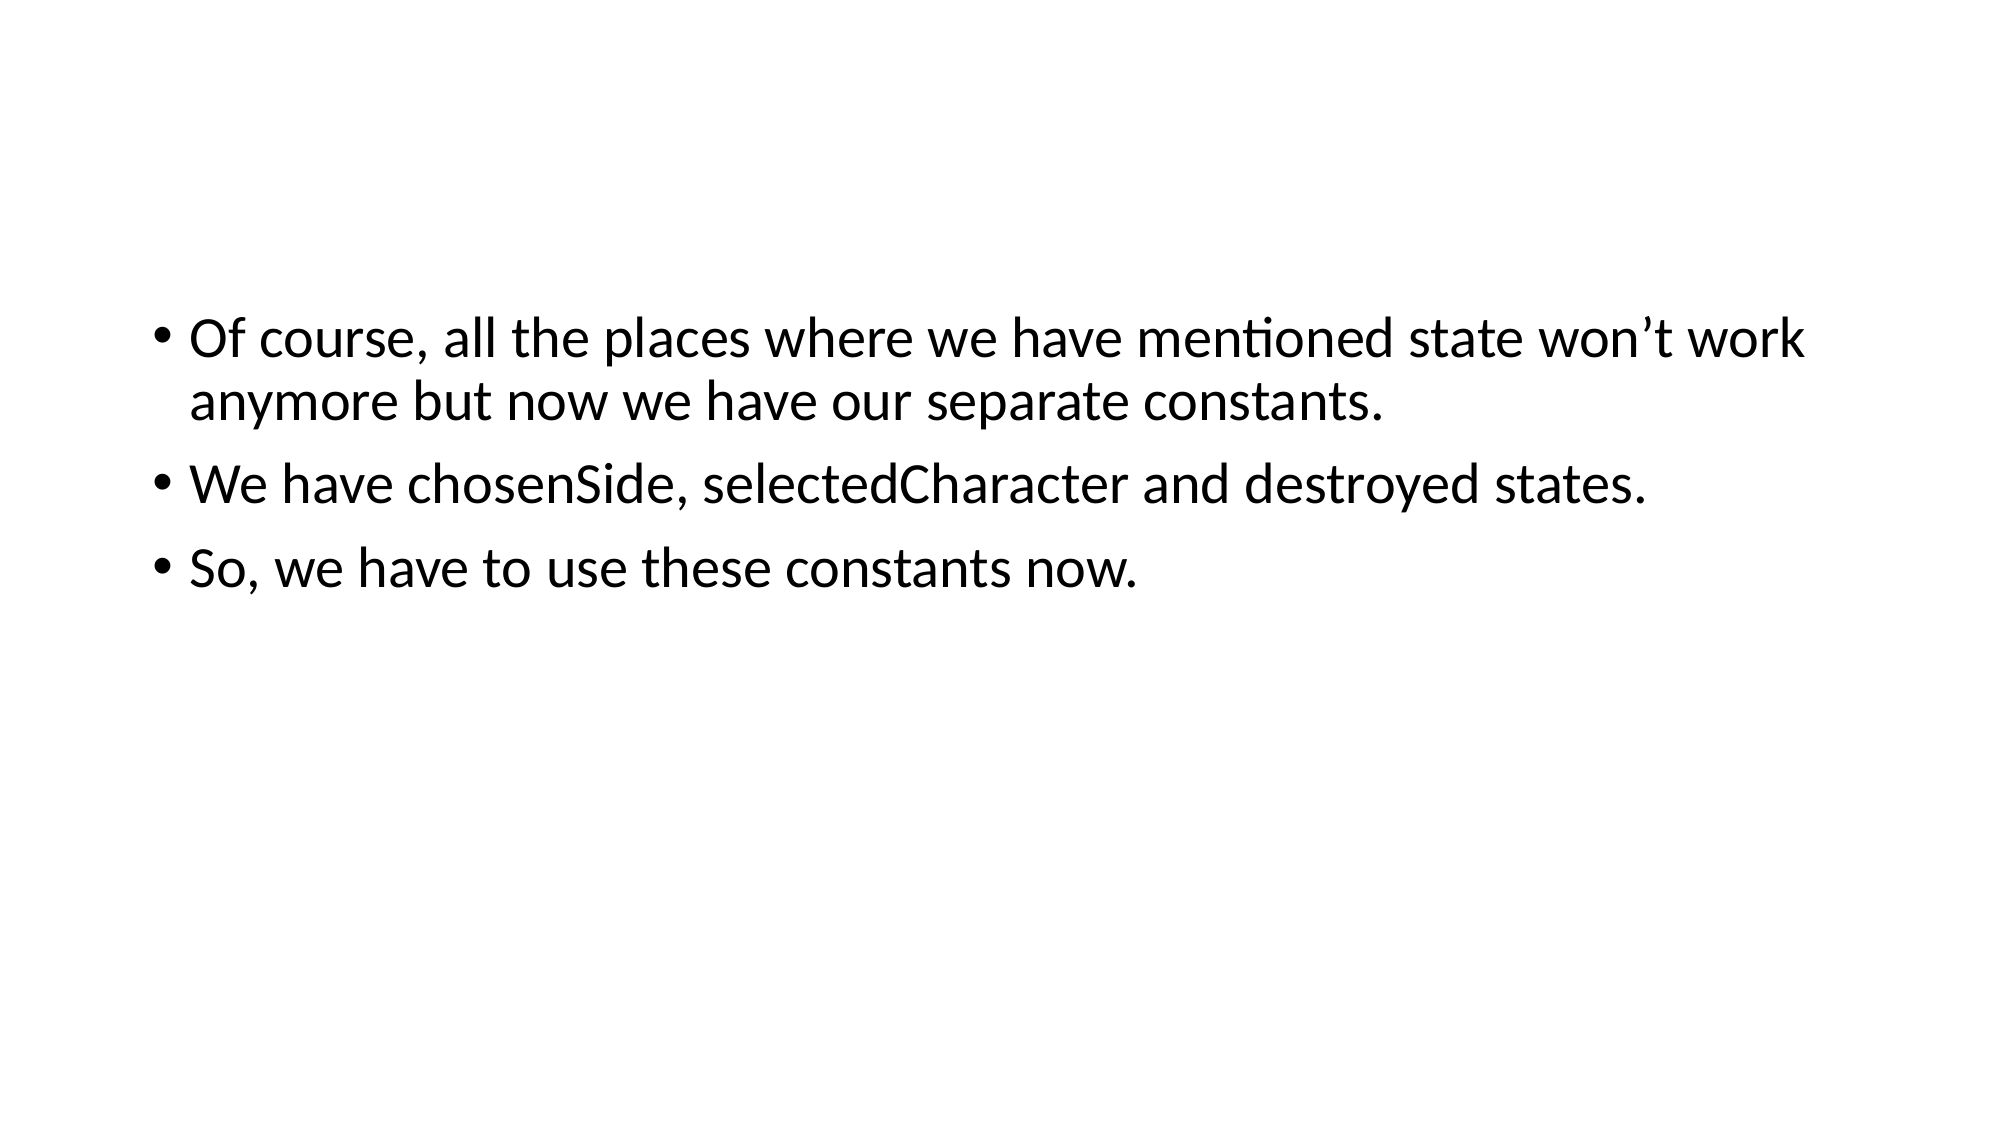

#
Of course, all the places where we have mentioned state won’t work anymore but now we have our separate constants.
We have chosenSide, selectedCharacter and destroyed states.
So, we have to use these constants now.